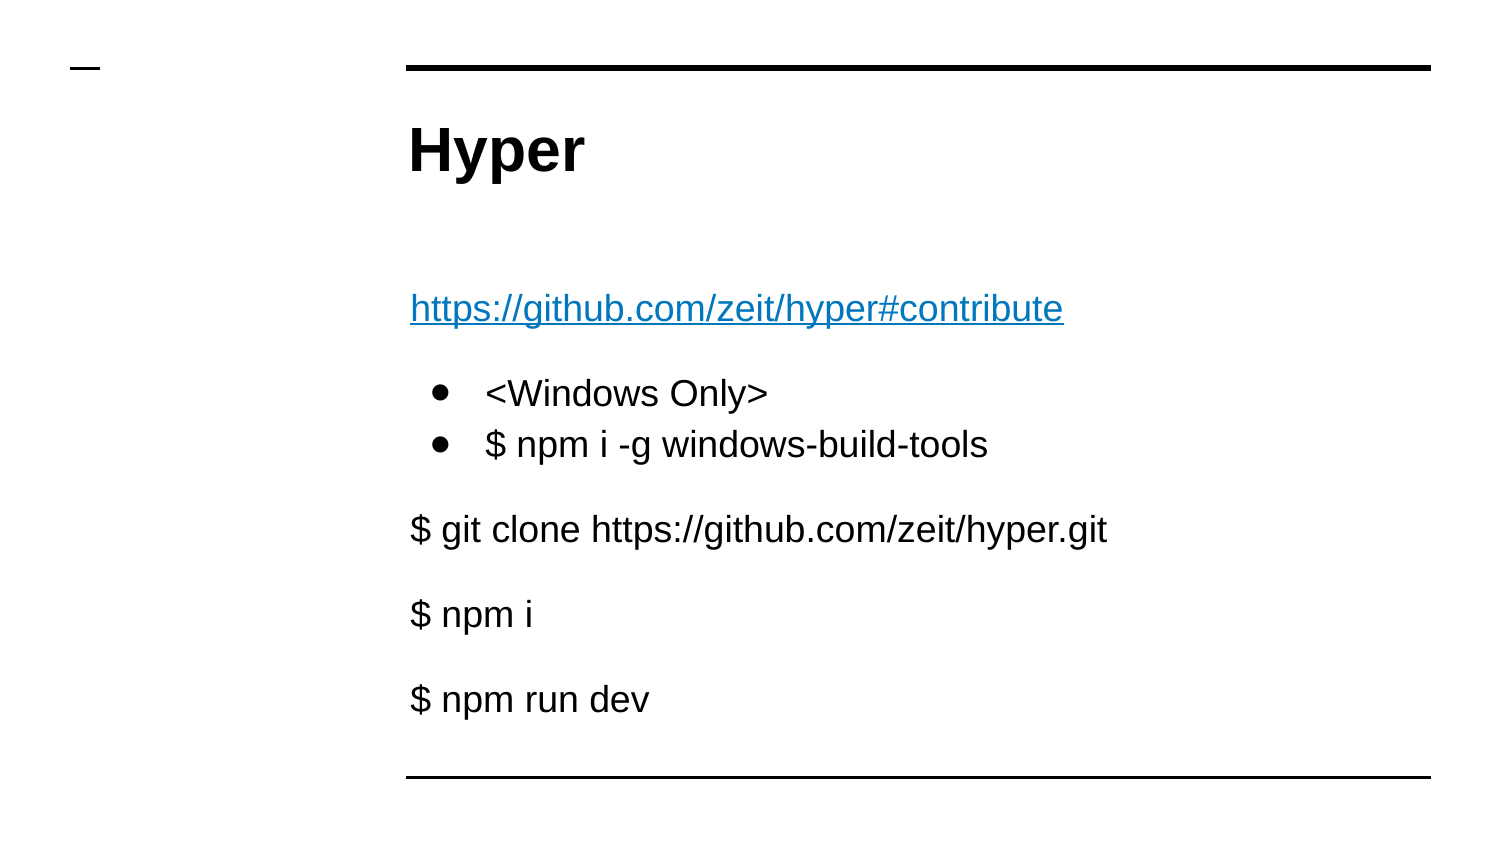

# Hyper
https://github.com/zeit/hyper#contribute
<Windows Only>
$ npm i -g windows-build-tools
$ git clone https://github.com/zeit/hyper.git
$ npm i
$ npm run dev